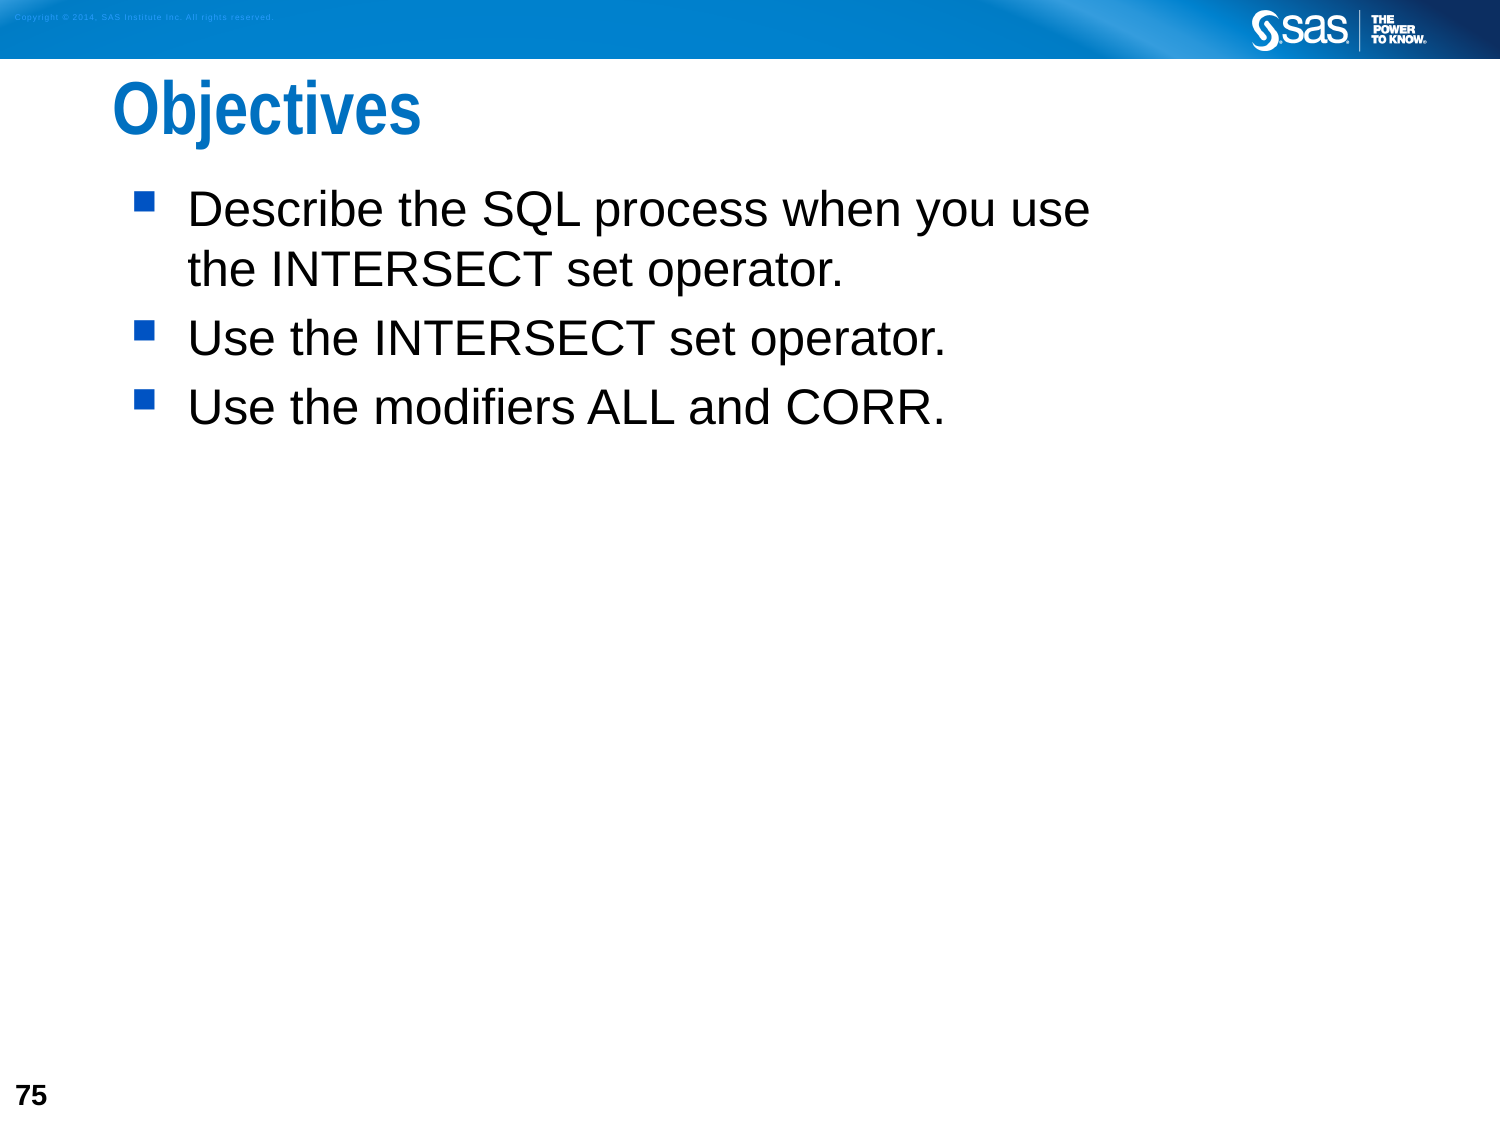

# Objectives
Describe the SQL process when you use
the INTERSECT set operator.
Use the INTERSECT set operator.
Use the modifiers ALL and CORR.